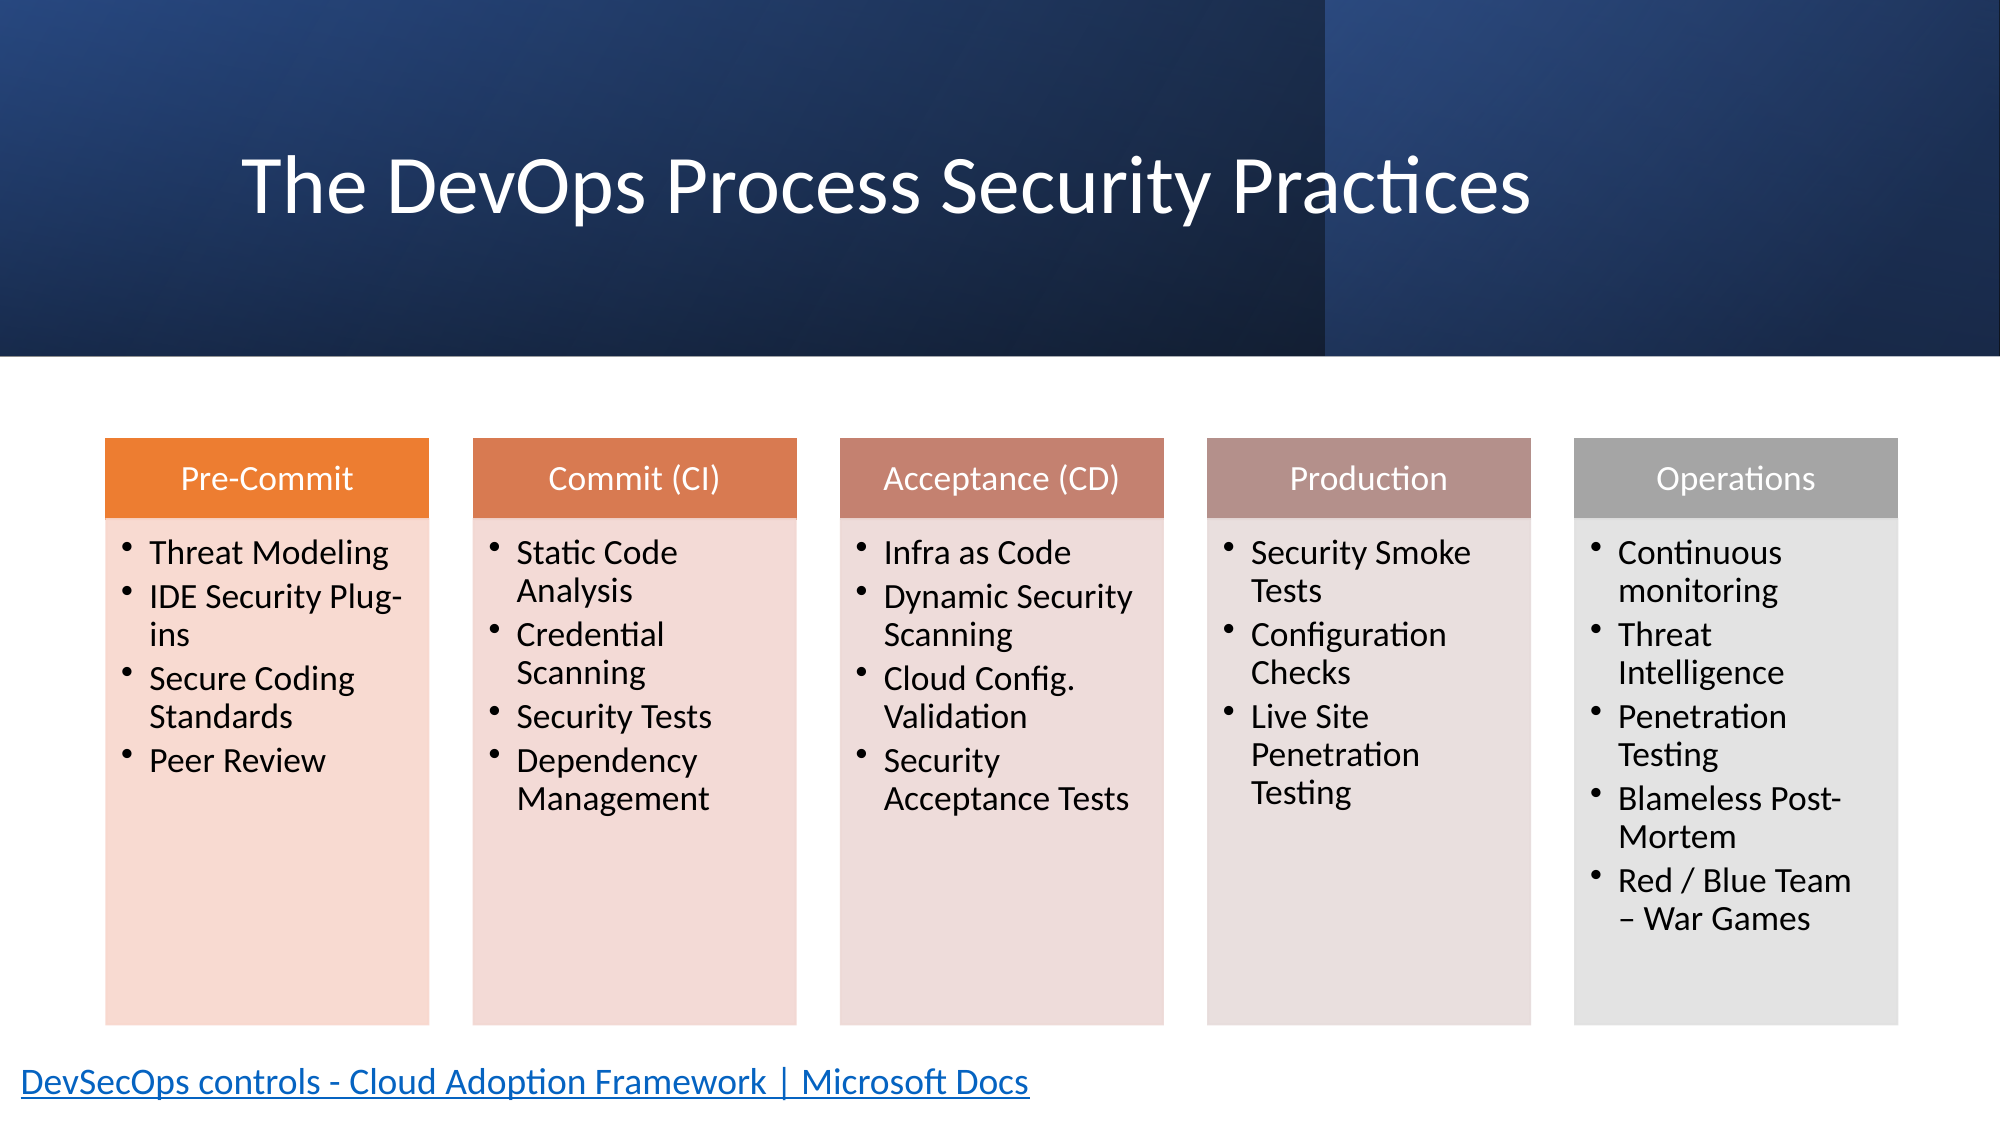

# The DevOps Process Security Practices
Pre-Commit
Threat Modeling
IDE Security Plug-ins
Secure Coding Standards
Peer Review

Commit (CI)
Static Code Analysis
Credential Scanning
Security Tests
Dependency Management
Acceptance (CD)
Infra as Code
Dynamic Security Scanning
Cloud Config. Validation
Security Acceptance Tests
Production
Security Smoke Tests
Configuration Checks
Live Site Penetration Testing
Operations
Continuous monitoring
Threat Intelligence
Penetration Testing
Blameless Post-Mortem
Red / Blue Team – War Games

DevSecOps controls - Cloud Adoption Framework | Microsoft Docs